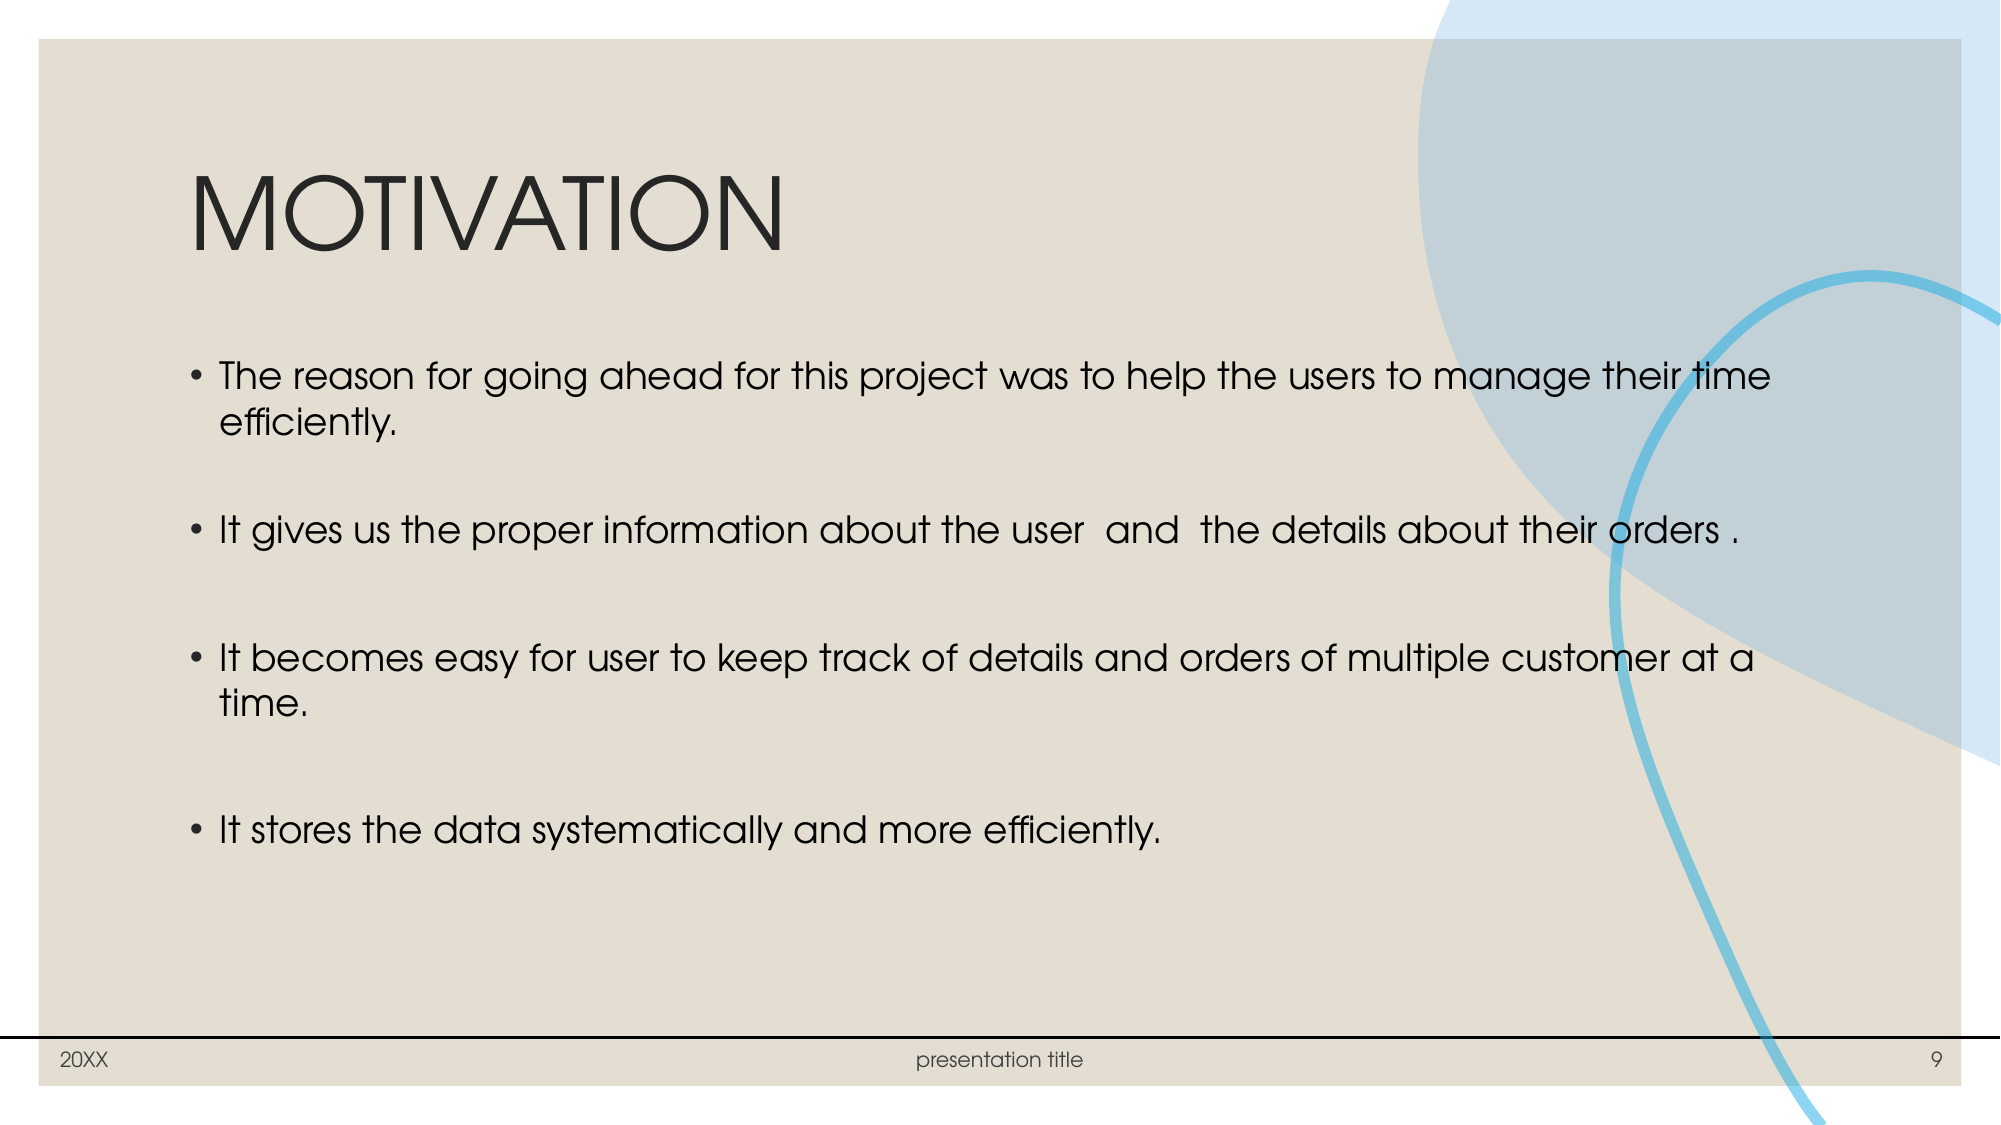

# MOTIVATION
The reason for going ahead for this project was to help the users to manage their time efficiently.

It gives us the proper information about the user  and  the details about their orders .

It becomes easy for user to keep track of details and orders of multiple customer at a time.

It stores the data systematically and more efficiently.

20XX
presentation title
9